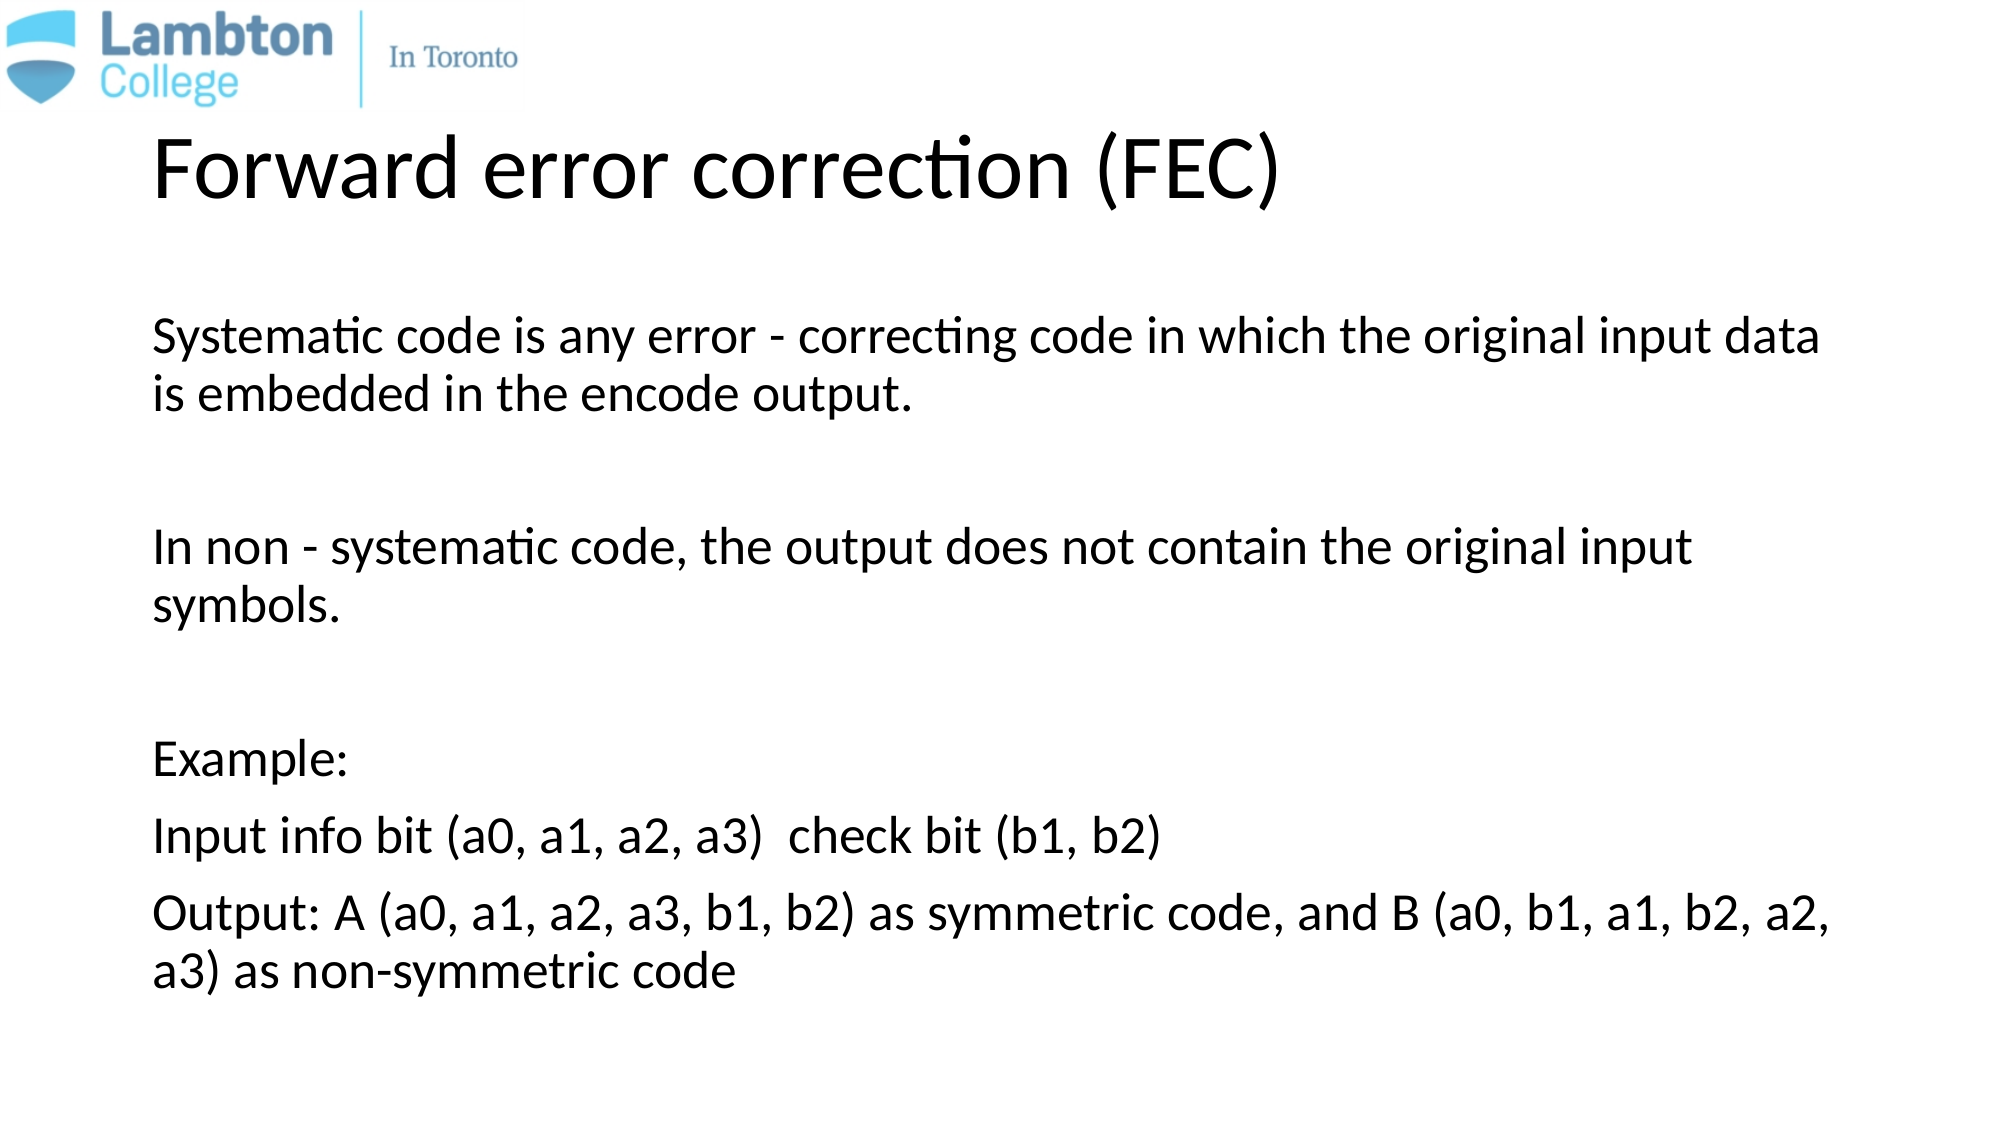

# Forward error correction (FEC)
Systematic code is any error - correcting code in which the original input data is embedded in the encode output.

In non - systematic code, the output does not contain the original input symbols.

Example:
Input info bit (a0, a1, a2, a3)  check bit (b1, b2)
Output: A (a0, a1, a2, a3, b1, b2) as symmetric code, and B (a0, b1, a1, b2, a2, a3) as non-symmetric code